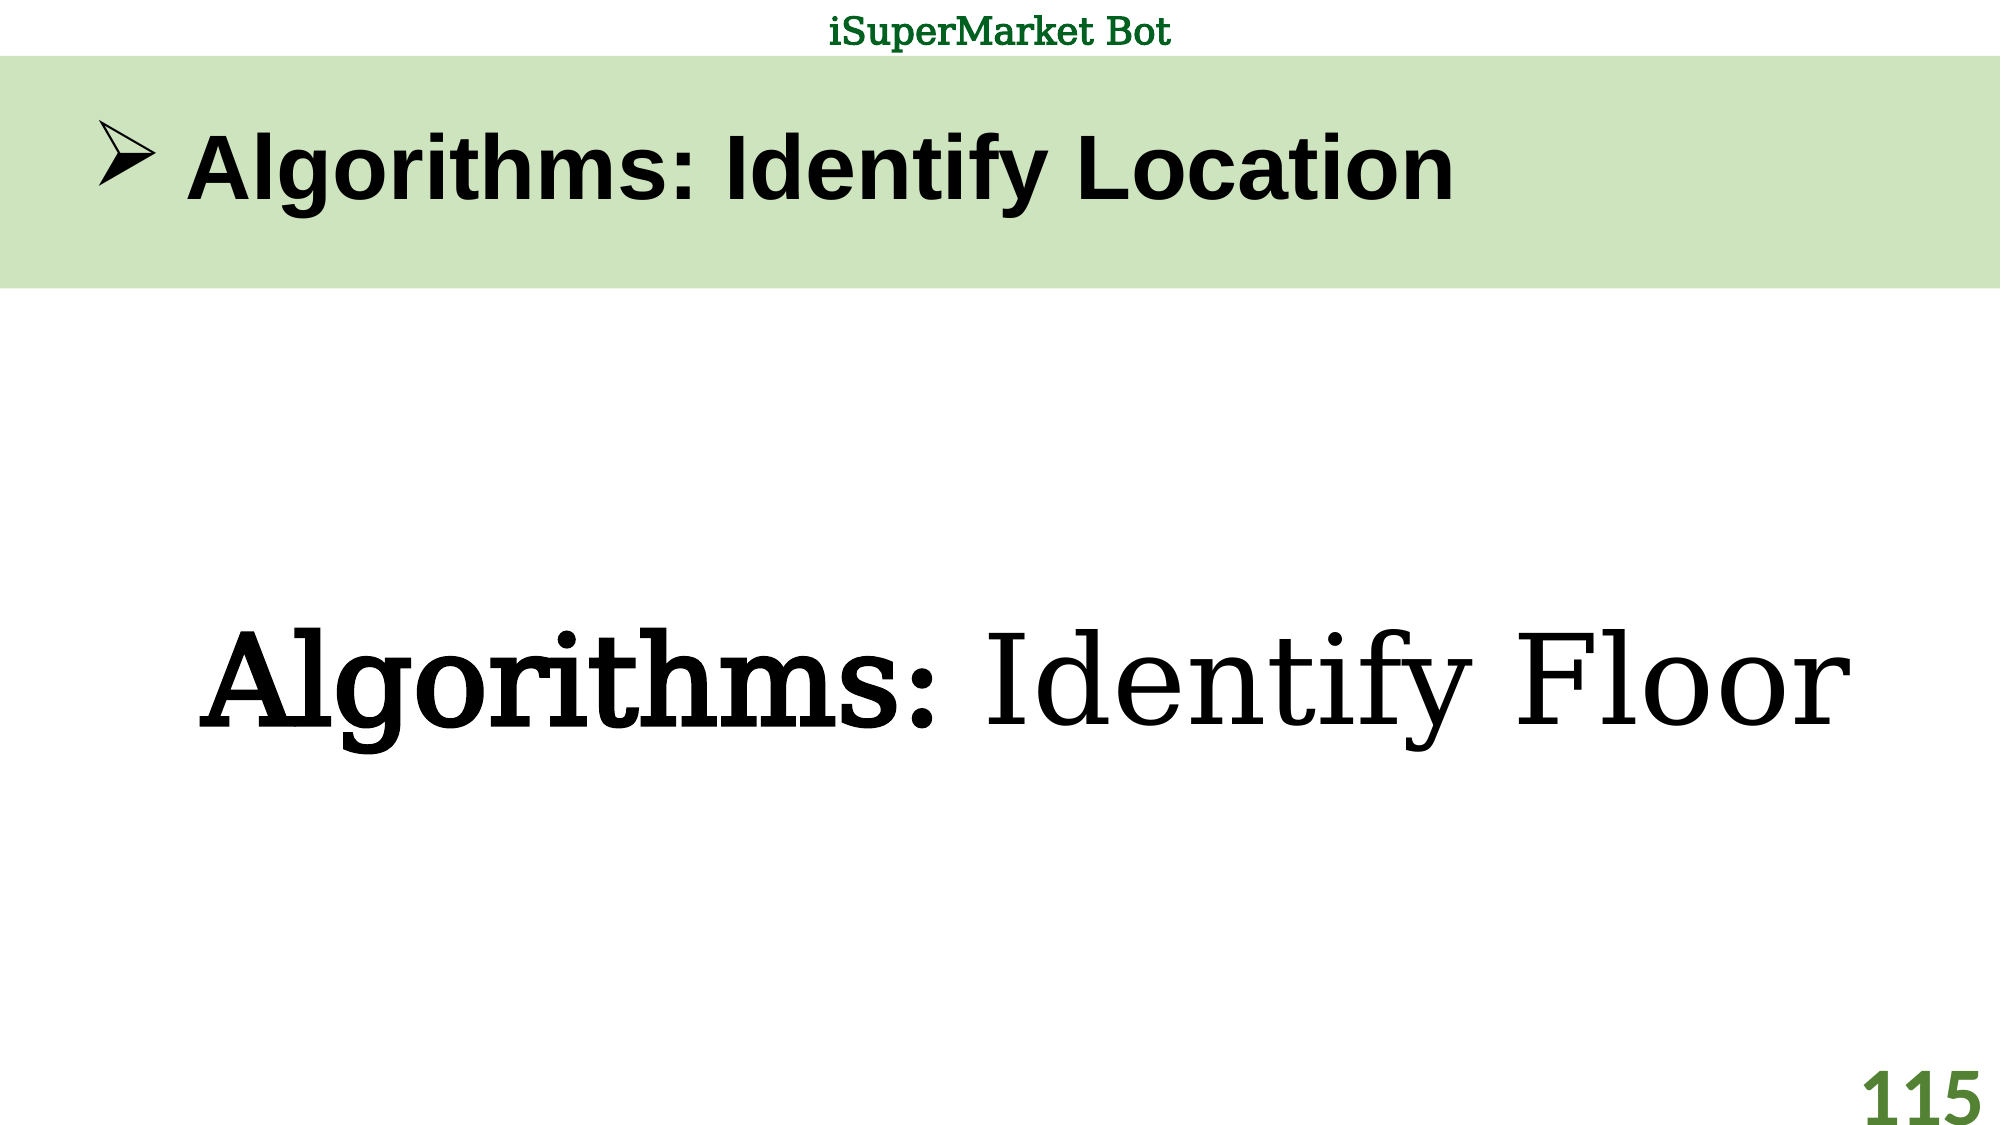

# Algorithms: Identify Location

Algorithms: Identify Floor
115